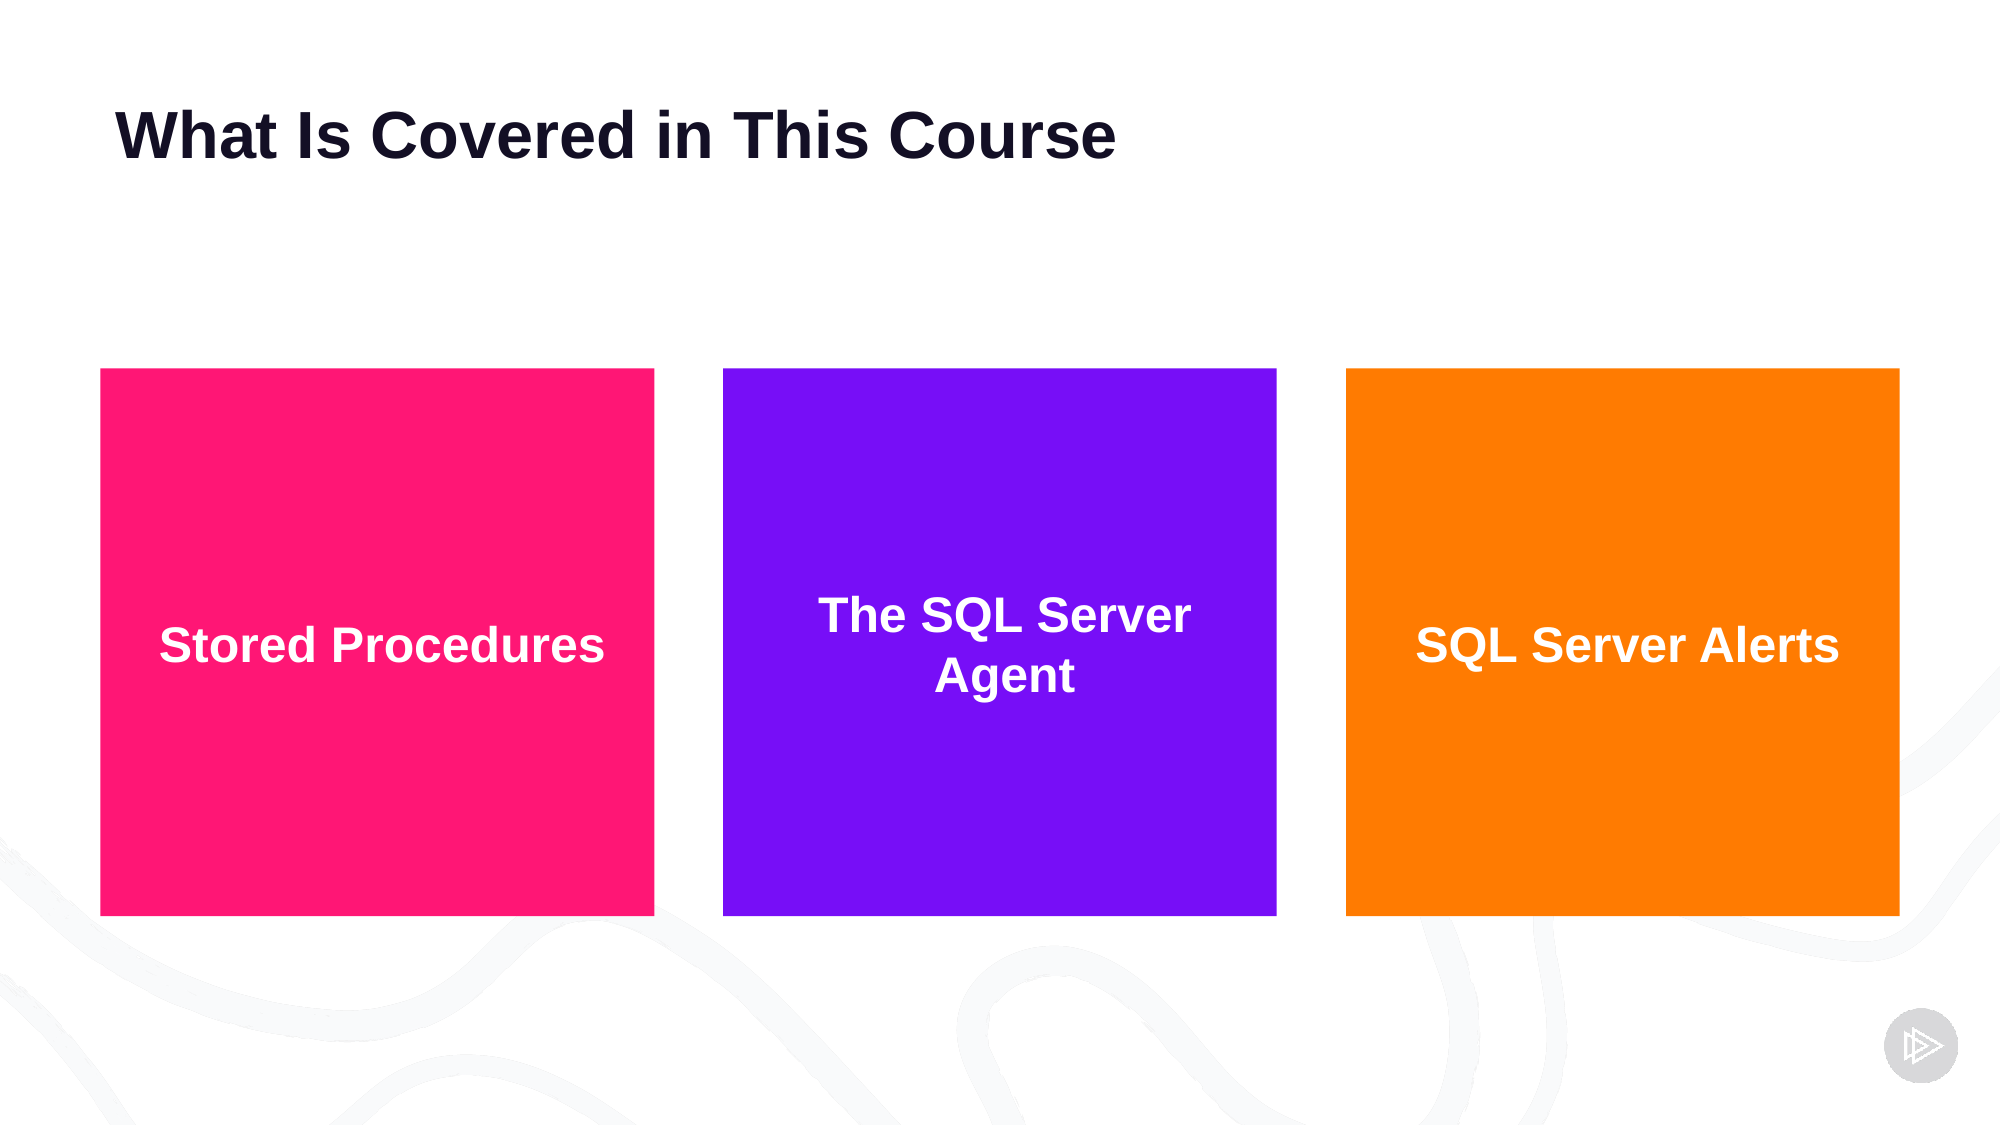

# What Is Covered in This Course
Stored Procedures
The SQL Server Agent
SQL Server Alerts